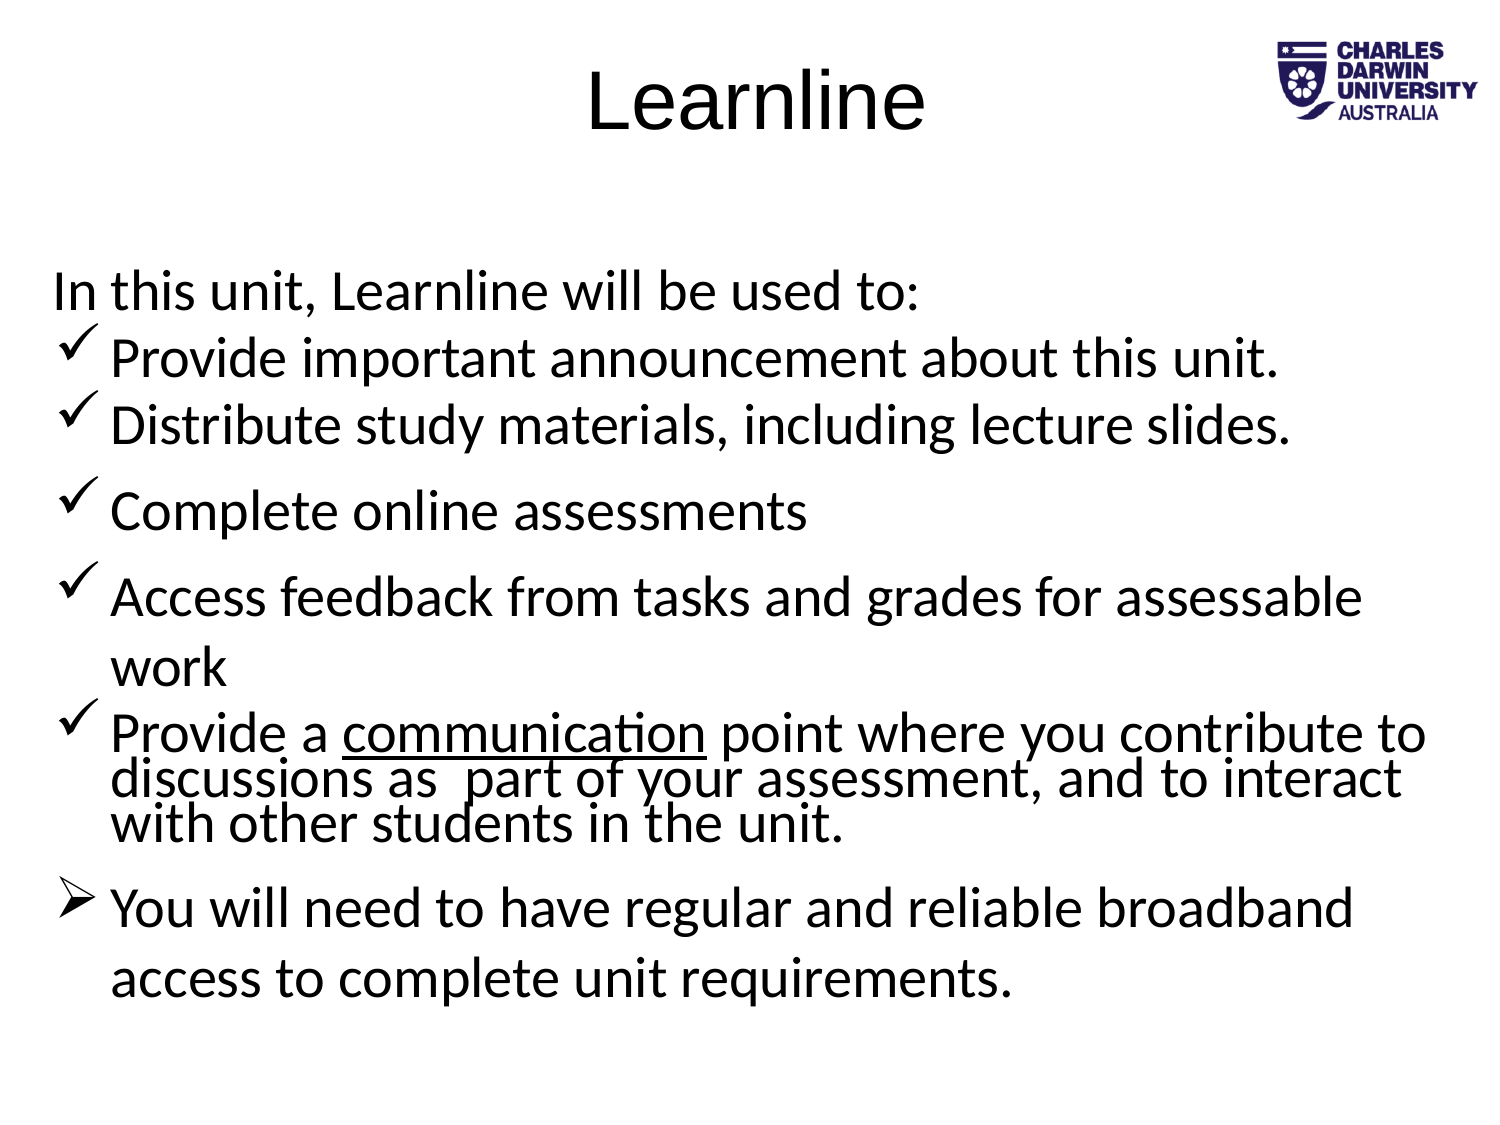

Learnline

In this unit, Learnline will be used to:
Provide important announcement about this unit.
Distribute study materials, including lecture slides.
Complete online assessments
Access feedback from tasks and grades for assessable work
Provide a communication point where you contribute to discussions as  part of your assessment, and to interact with other students in the unit.
You will need to have regular and reliable broadband access to complete unit requirements.

8